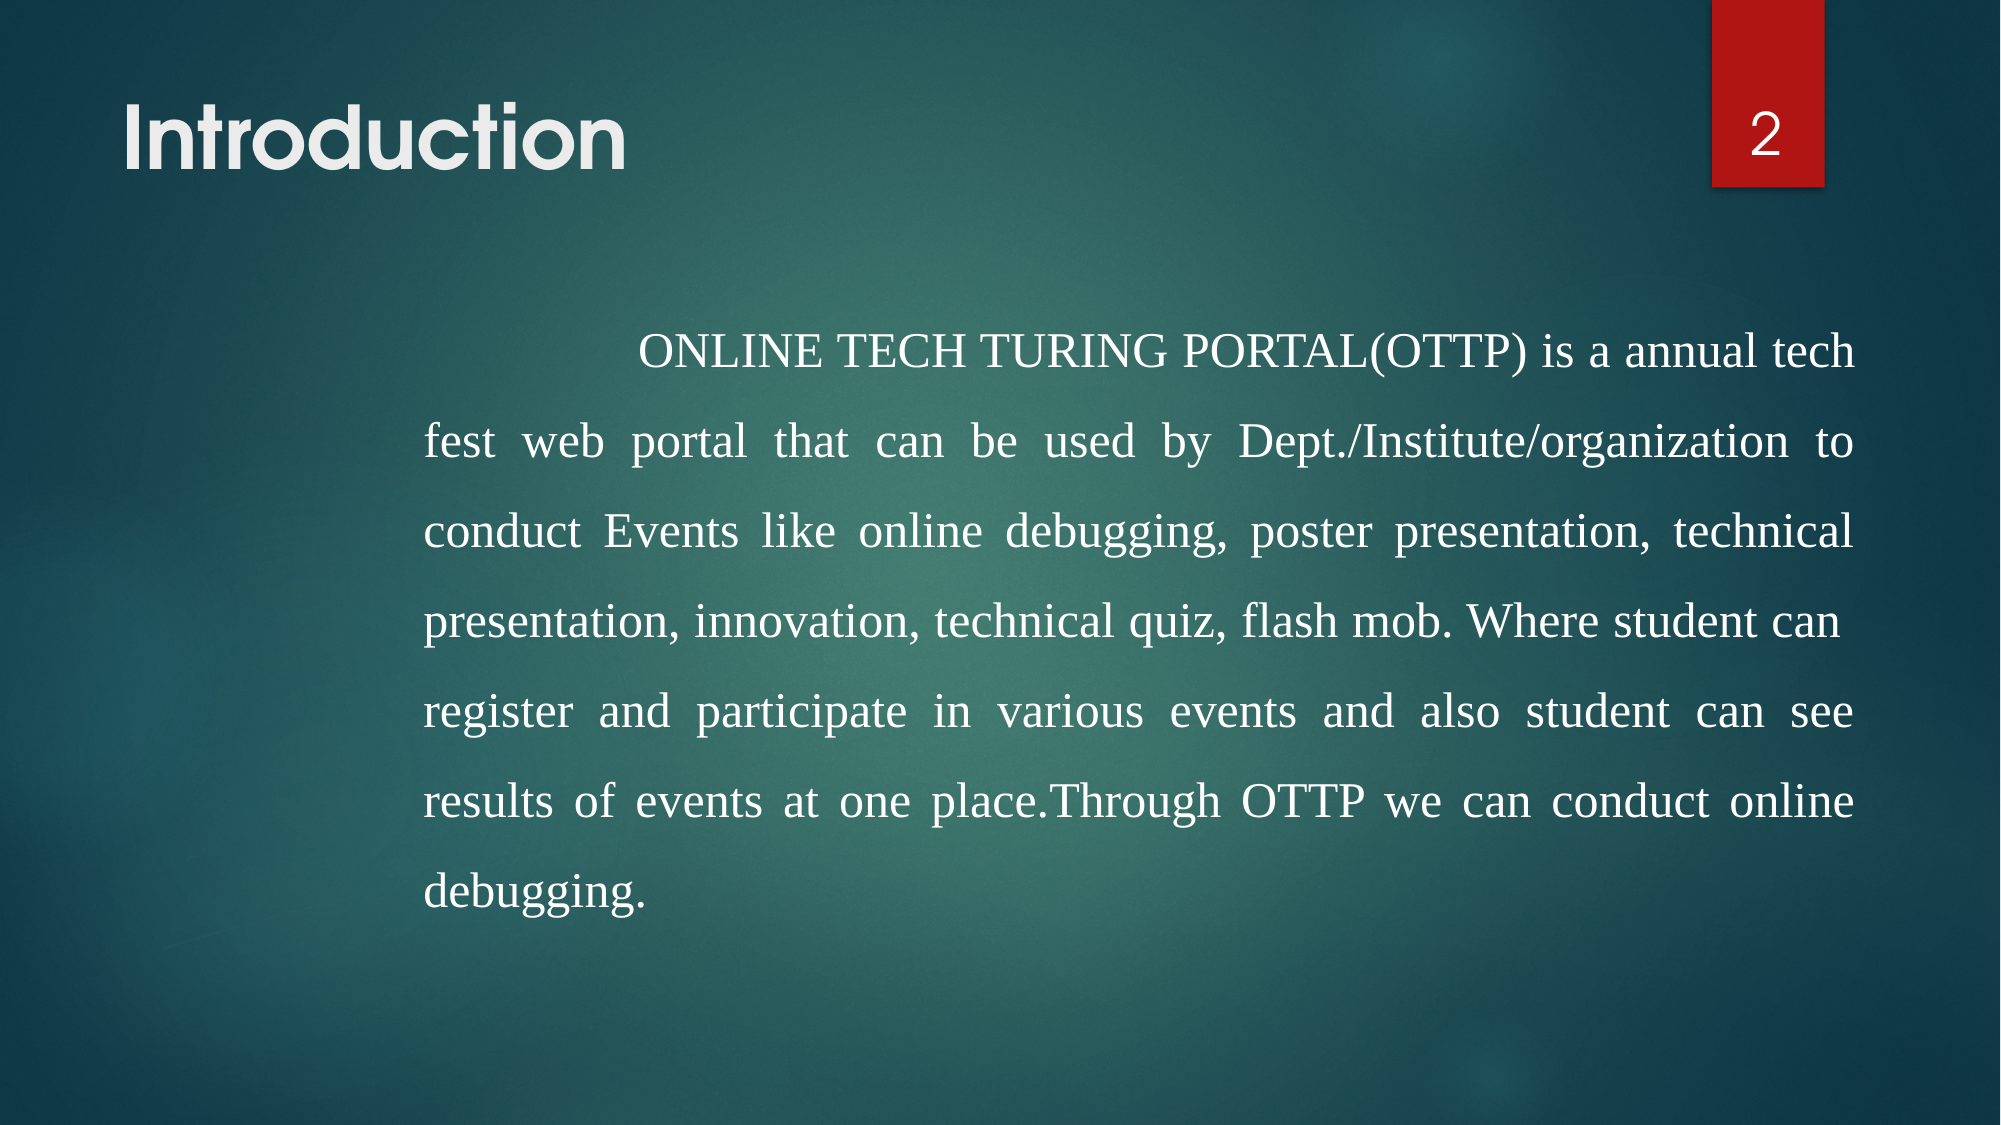

2
# Introduction
                  ONLINE TECH TURING PORTAL(OTTP) is a annual tech fest web portal that can be used by Dept./Institute/organization to conduct Events like online debugging, poster presentation, technical presentation, innovation, technical quiz, flash mob. Where student can  register and participate in various events and also student can see results of events at one place.Through OTTP we can conduct online debugging.